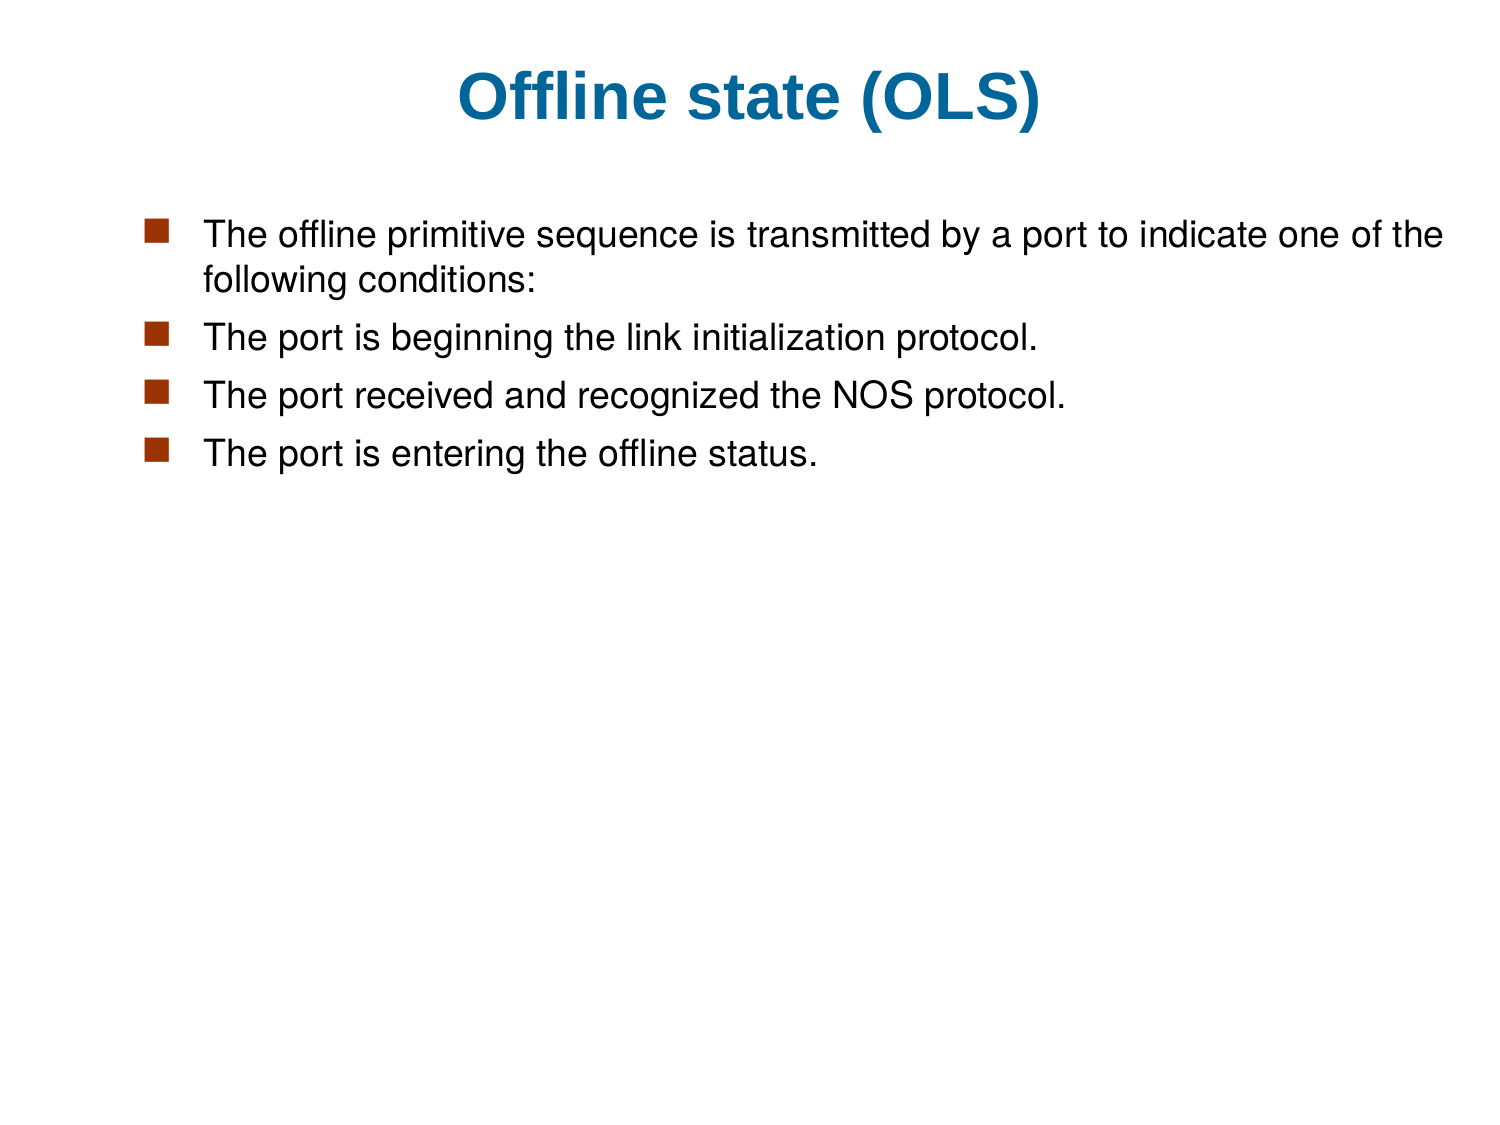

# Offline state (OLS)
The offline primitive sequence is transmitted by a port to indicate one of the following conditions:
The port is beginning the link initialization protocol.
The port received and recognized the NOS protocol.
The port is entering the offline status.